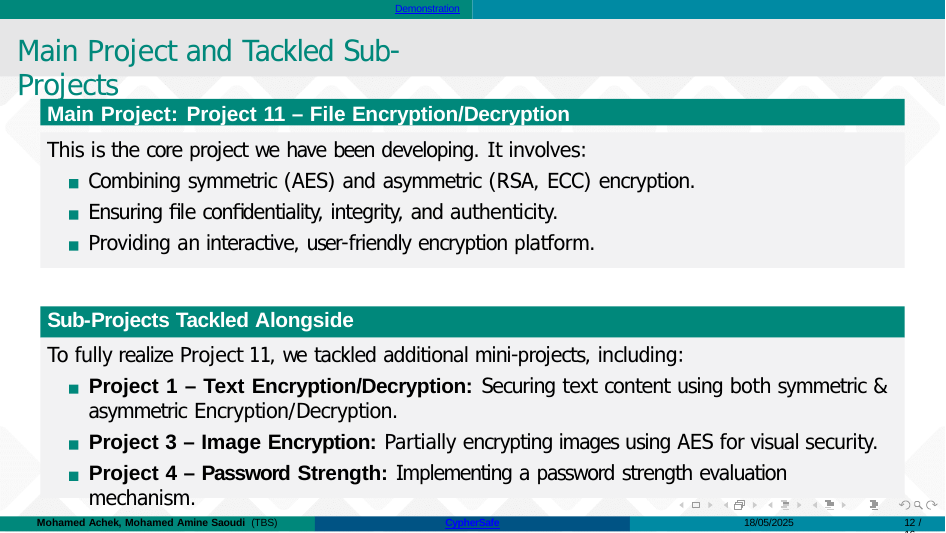

Demonstration
# Main Project and Tackled Sub-Projects
Main Project: Project 11 – File Encryption/Decryption

This is the core project we have been developing. It involves:
Combining symmetric (AES) and asymmetric (RSA, ECC) encryption. Ensuring file confidentiality, integrity, and authenticity.
Providing an interactive, user-friendly encryption platform.
Sub-Projects Tackled Alongside
To fully realize Project 11, we tackled additional mini-projects, including:
Project 1 – Text Encryption/Decryption: Securing text content using both symmetric & asymmetric Encryption/Decryption.
Project 3 – Image Encryption: Partially encrypting images using AES for visual security.
Project 4 – Password Strength: Implementing a password strength evaluation mechanism.

Mohamed Achek, Mohamed Amine Saoudi (TBS)
CypherSafe
18/05/2025
12 / 16